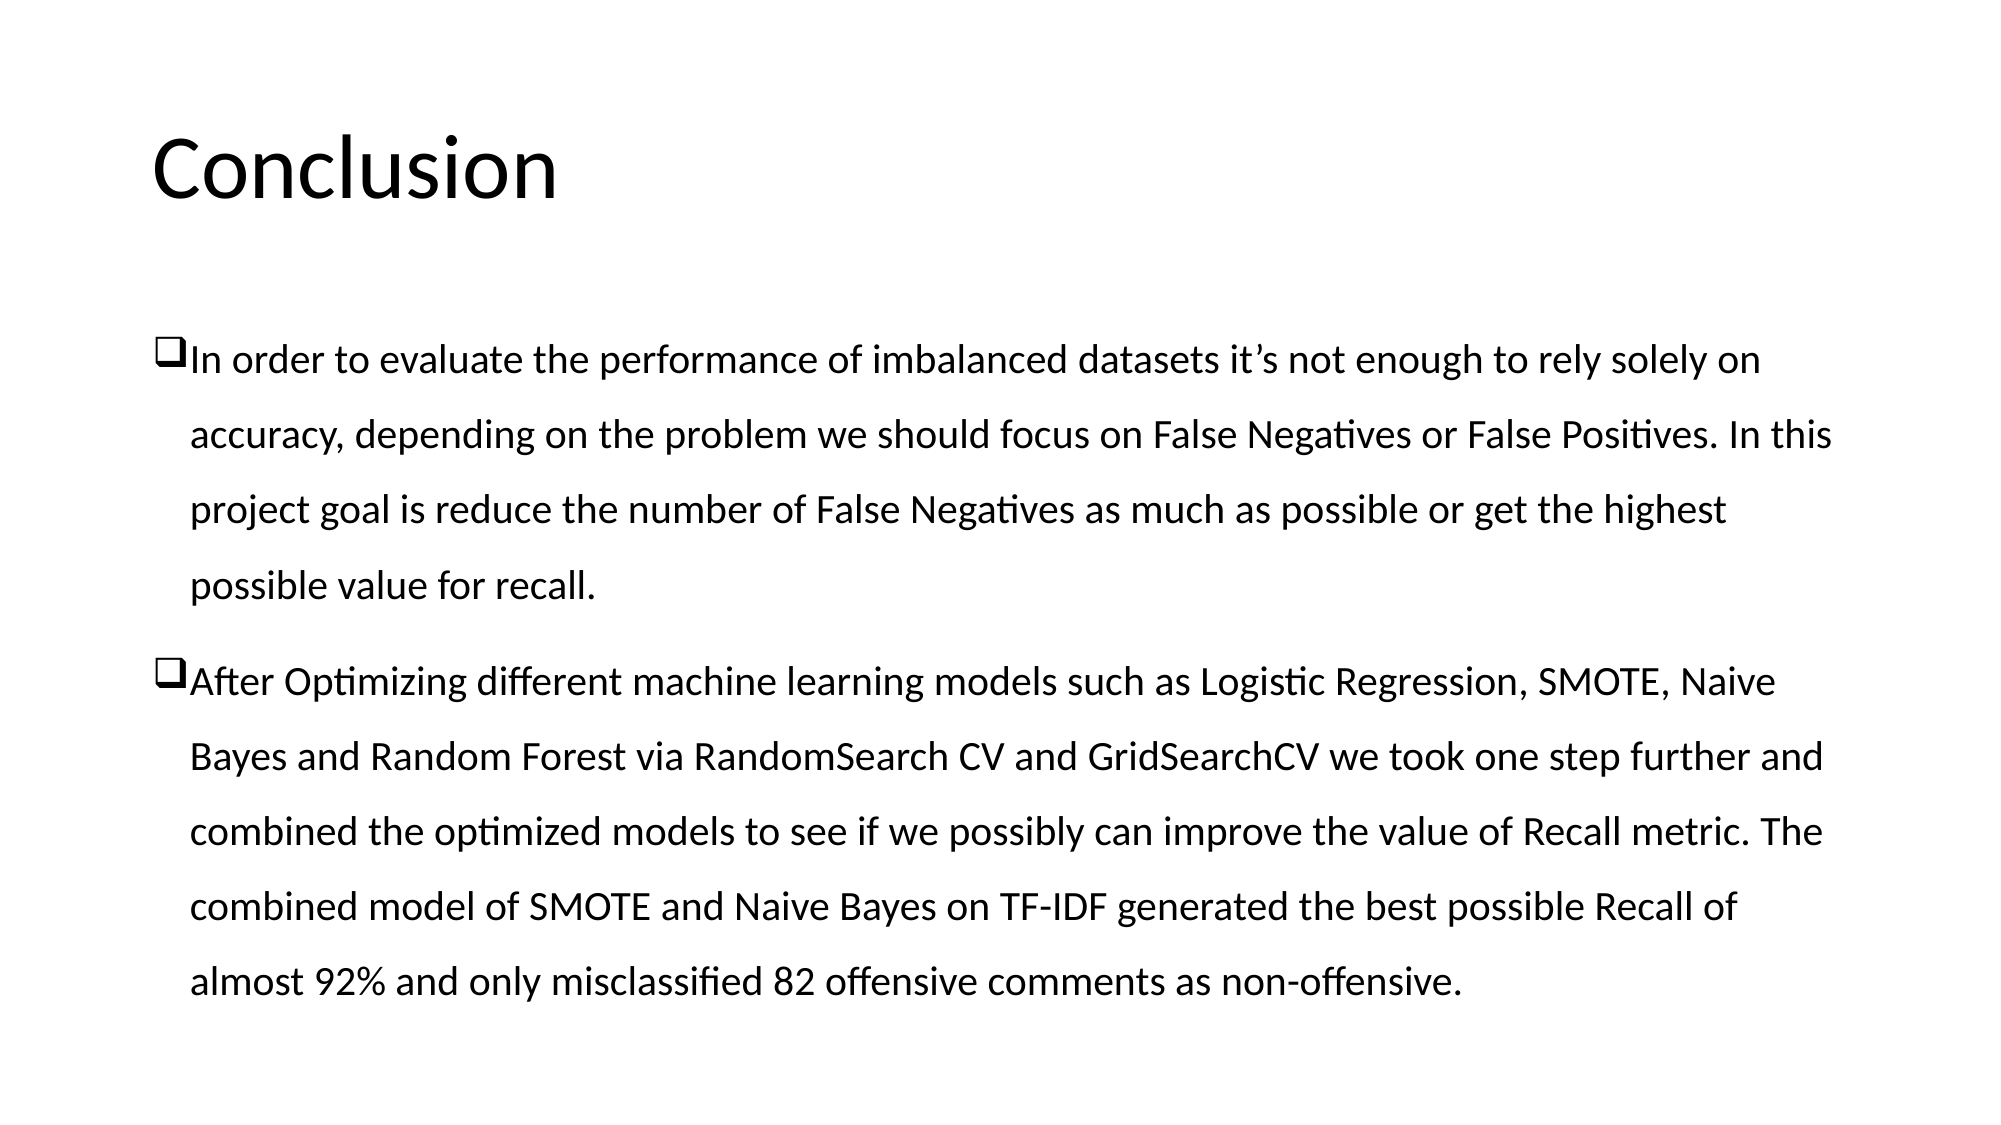

# Conclusion
In order to evaluate the performance of imbalanced datasets it’s not enough to rely solely on accuracy, depending on the problem we should focus on False Negatives or False Positives. In this project goal is reduce the number of False Negatives as much as possible or get the highest possible value for recall.
After Optimizing different machine learning models such as Logistic Regression, SMOTE, Naive Bayes and Random Forest via RandomSearch CV and GridSearchCV we took one step further and combined the optimized models to see if we possibly can improve the value of Recall metric. The combined model of SMOTE and Naive Bayes on TF-IDF generated the best possible Recall of almost 92% and only misclassified 82 offensive comments as non-offensive.